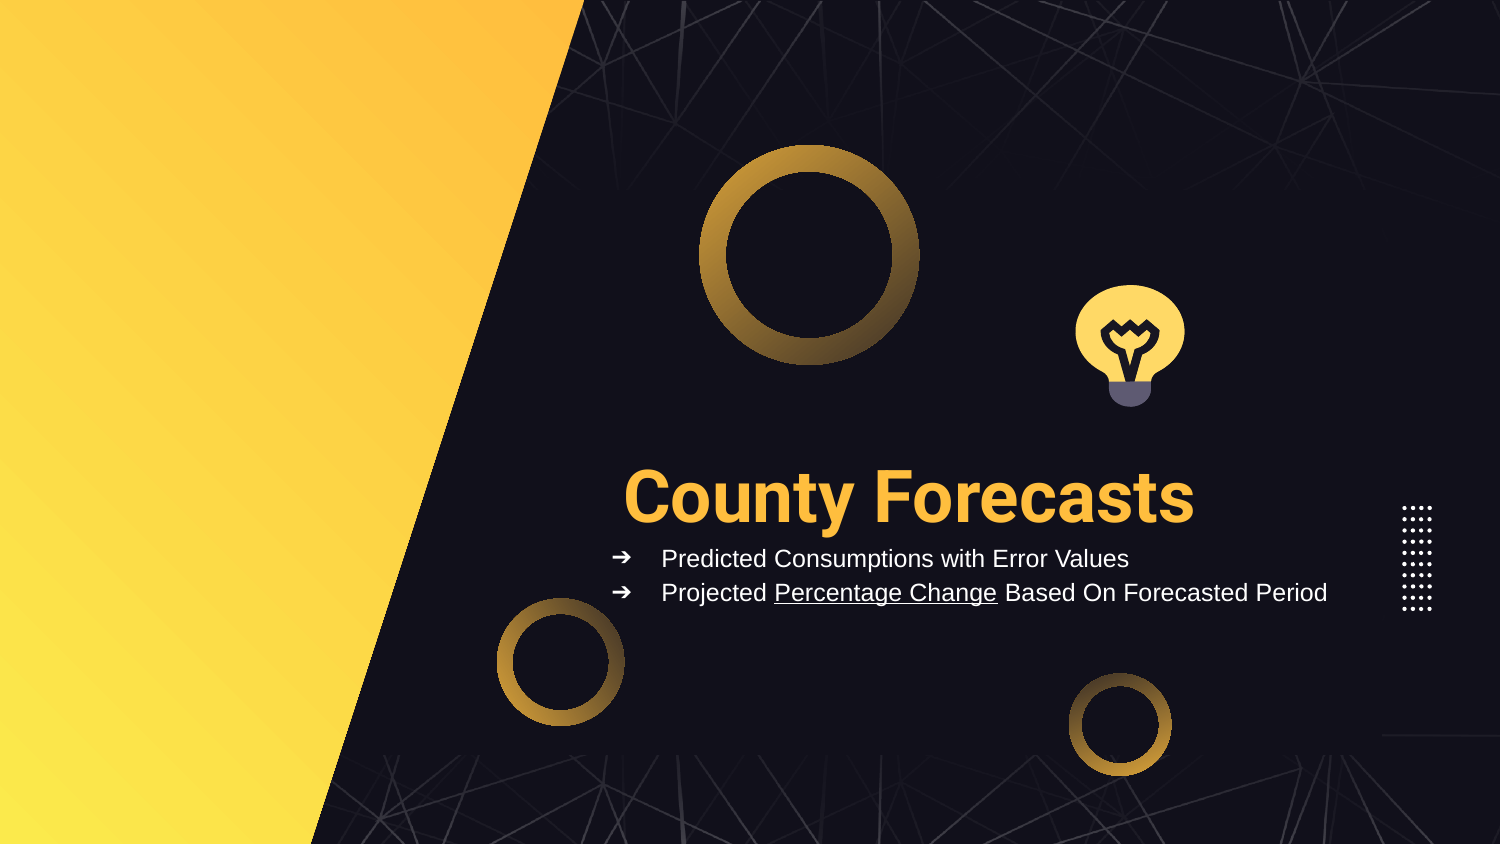

# County Forecasts
Predicted Consumptions with Error Values
Projected Percentage Change Based On Forecasted Period